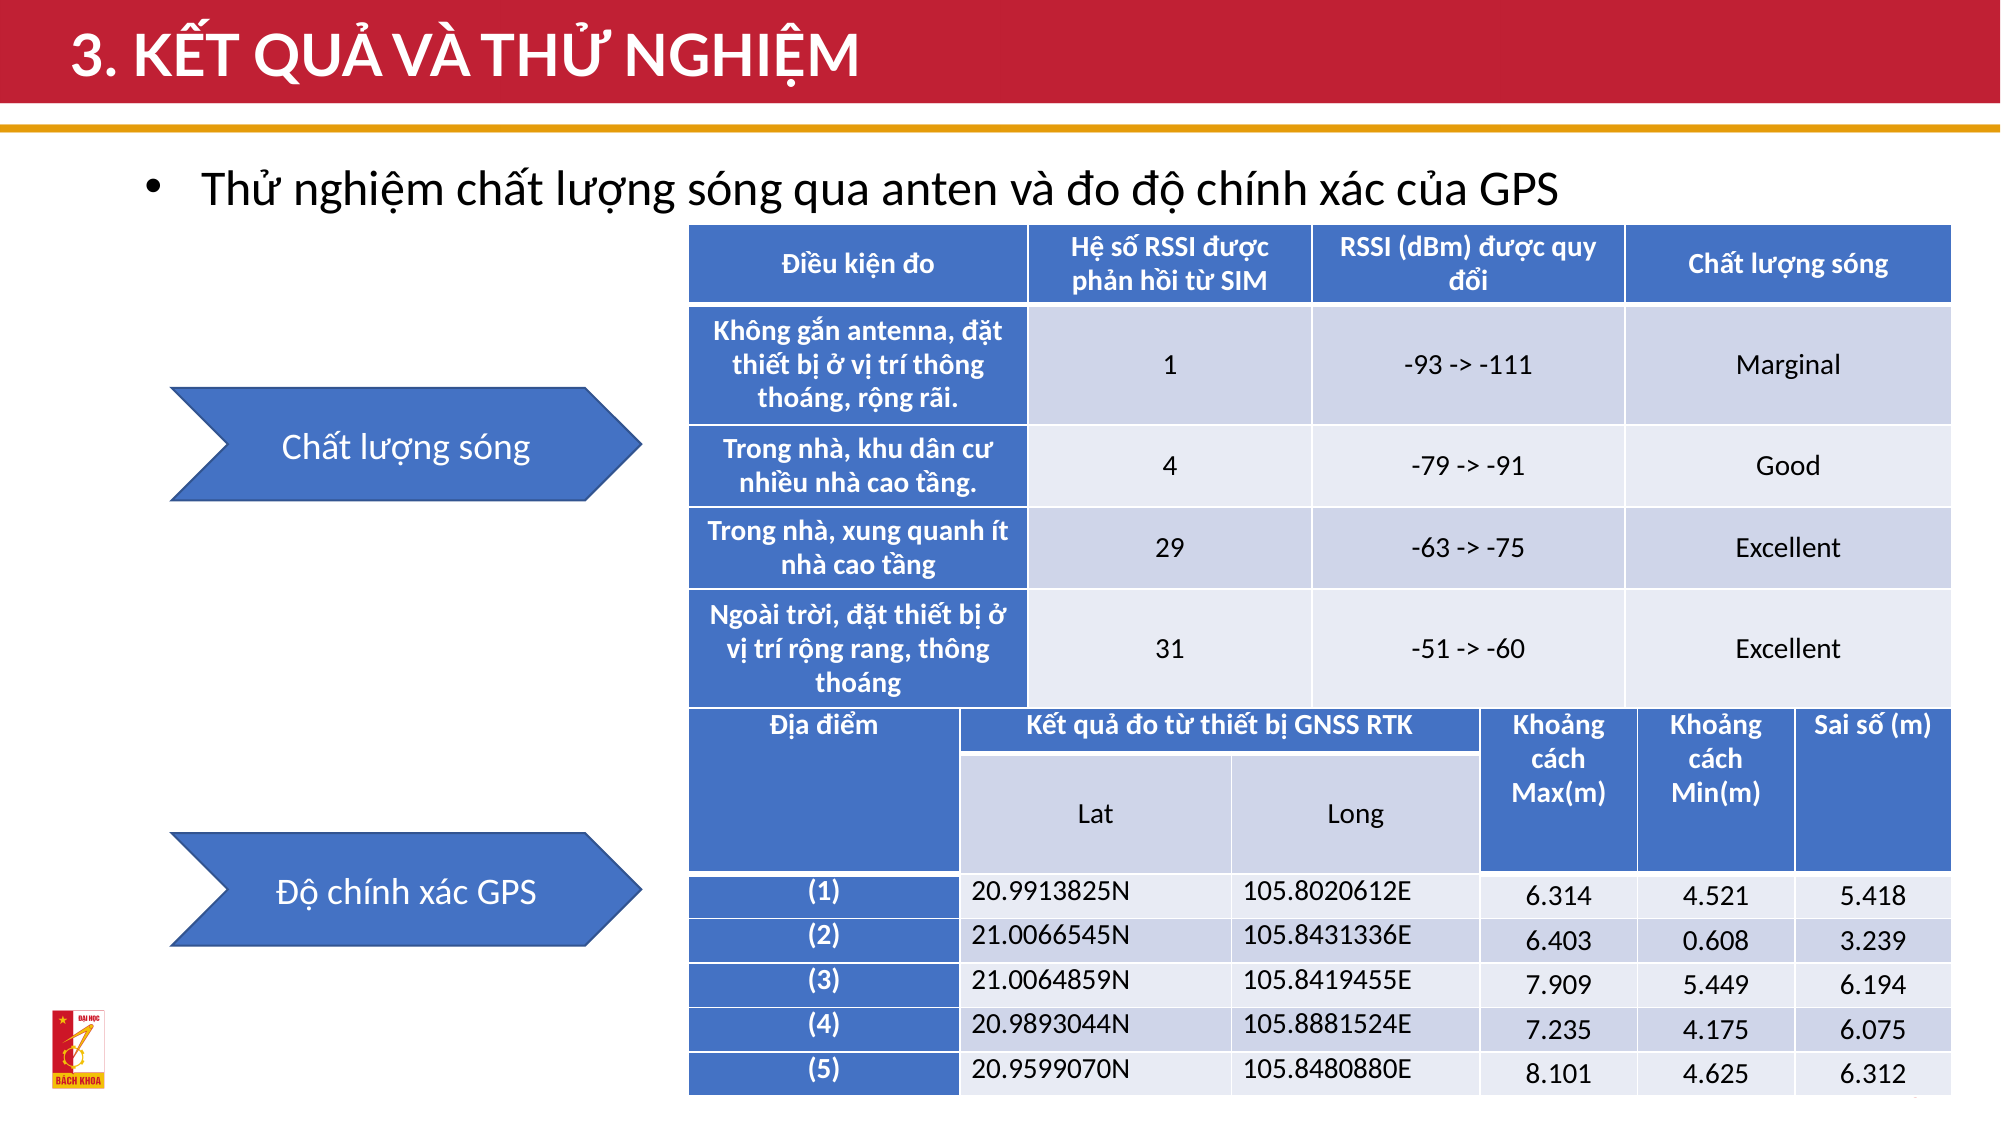

# 3. KẾT QUẢ VÀ THỬ NGHIỆM
Thử nghiệm chất lượng sóng qua anten và đo độ chính xác của GPS
| Điều kiện đo | Hệ số RSSI được phản hồi từ SIM | RSSI (dBm) được quy đổi | Chất lượng sóng |
| --- | --- | --- | --- |
| Không gắn antenna, đặt thiết bị ở vị trí thông thoáng, rộng rãi. | 1 | -93 -> -111 | Marginal |
| Trong nhà, khu dân cư nhiều nhà cao tầng. | 4 | -79 -> -91 | Good |
| Trong nhà, xung quanh ít nhà cao tầng | 29 | -63 -> -75 | Excellent |
| Ngoài trời, đặt thiết bị ở vị trí rộng rang, thông thoáng | 31 | -51 -> -60 | Excellent |
Chất lượng sóng
| Địa điểm | Kết quả đo từ thiết bị GNSS RTK |  | Khoảng cách Max(m) | Khoảng cách Min(m) | Sai số (m) |
| --- | --- | --- | --- | --- | --- |
|  | Lat | Long |  |  |  |
| (1) | 20.9913825N | 105.8020612E | 6.314 | 4.521 | 5.418 |
| (2) | 21.0066545N | 105.8431336E | 6.403 | 0.608 | 3.239 |
| (3) | 21.0064859N | 105.8419455E | 7.909 | 5.449 | 6.194 |
| (4) | 20.9893044N | 105.8881524E | 7.235 | 4.175 | 6.075 |
| (5) | 20.9599070N | 105.8480880E | 8.101 | 4.625 | 6.312 |
Độ chính xác GPS

37